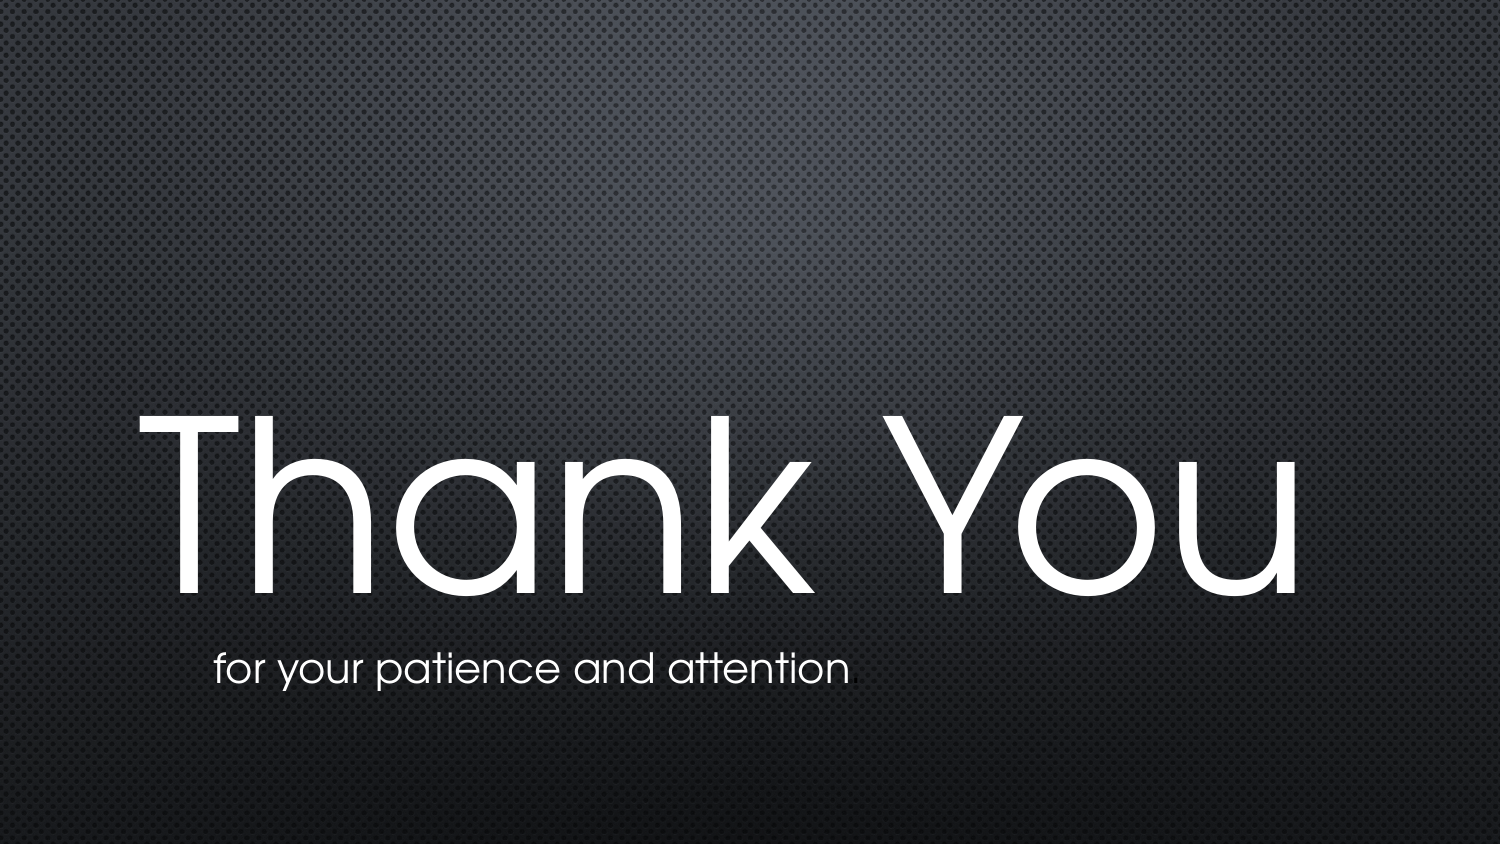

Thank You
for your patience and attention.